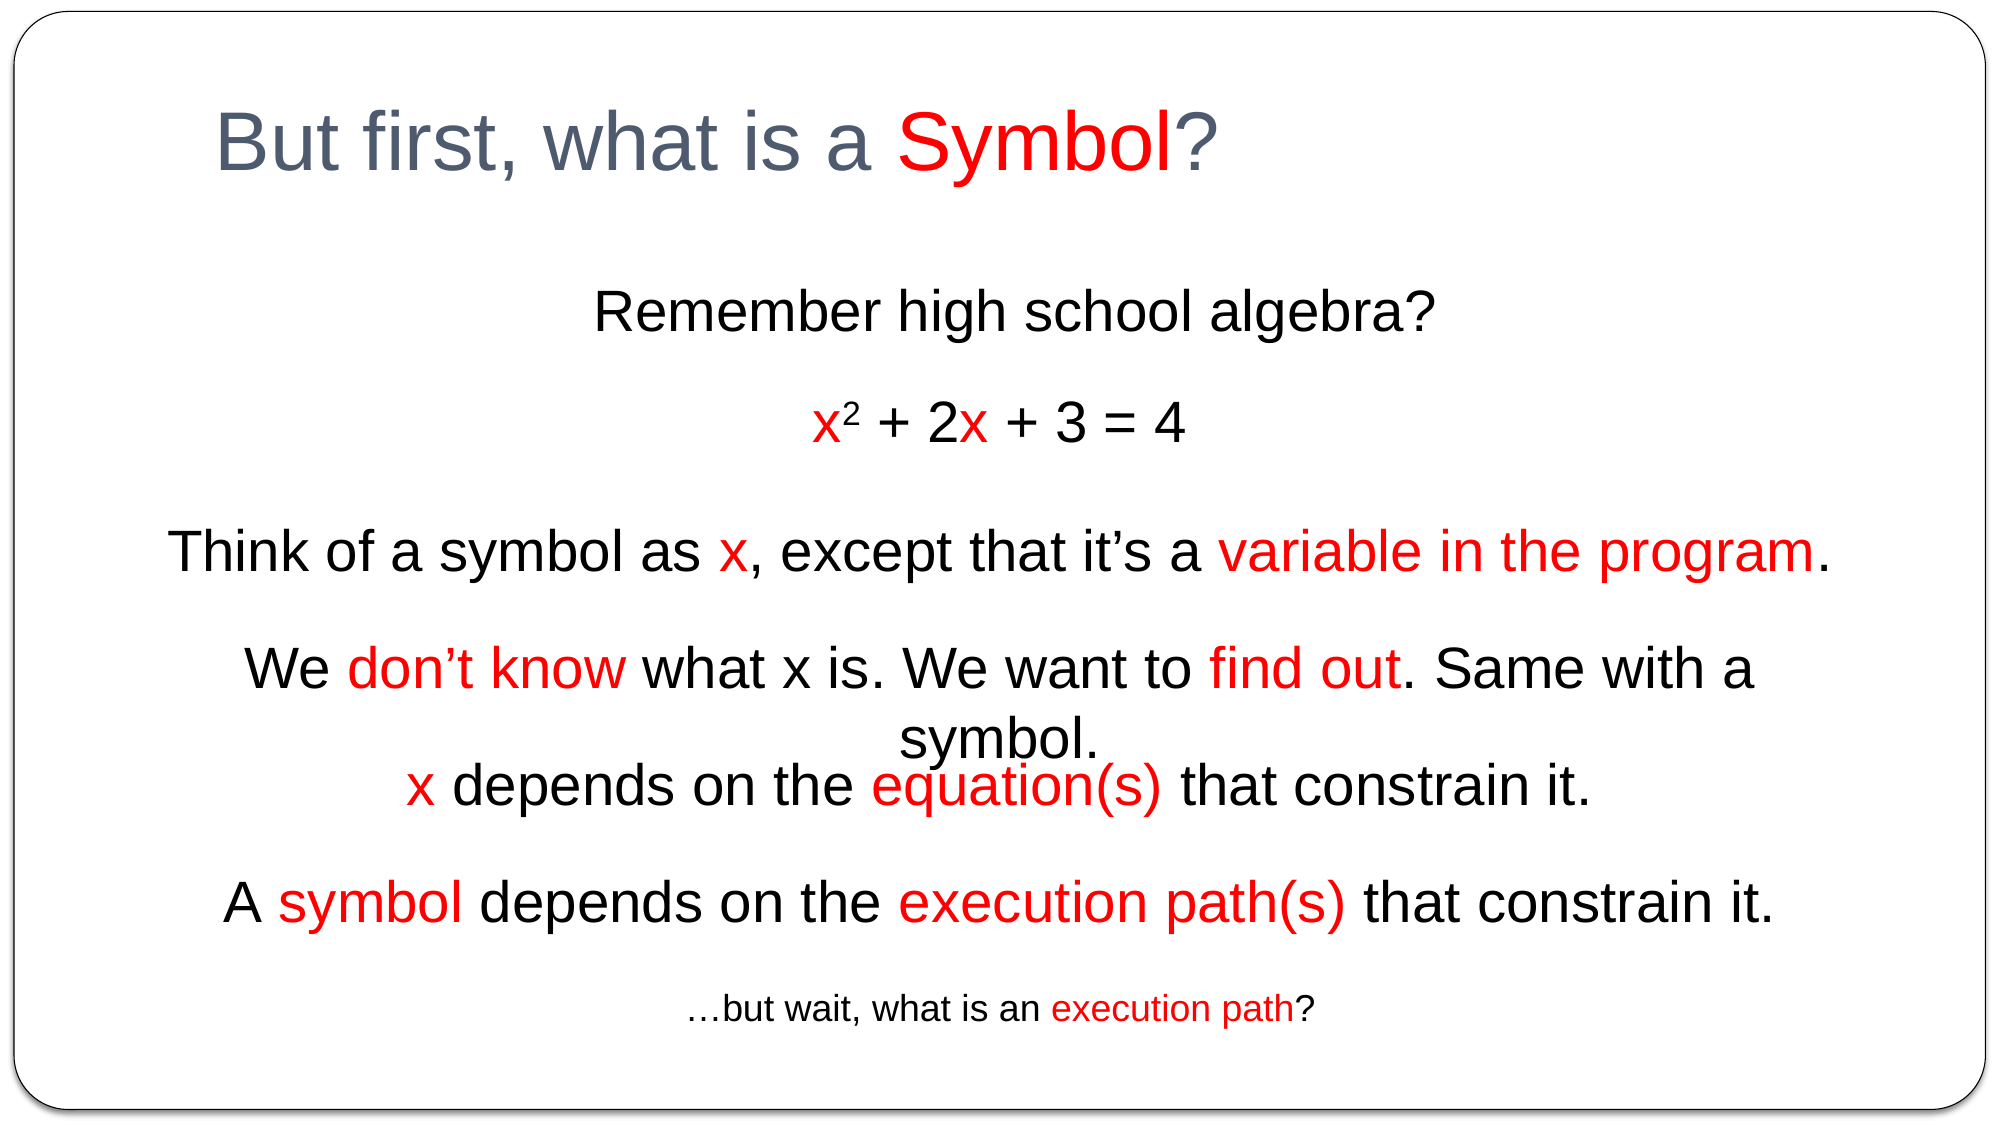

# But first, what is a Symbol?
Remember high school algebra?
x2 + 2x + 3 = 4
Think of a symbol as x, except that it’s a variable in the program.
We don’t know what x is. We want to find out. Same with a symbol.
x depends on the equation(s) that constrain it.
A symbol depends on the execution path(s) that constrain it.
…but wait, what is an execution path?